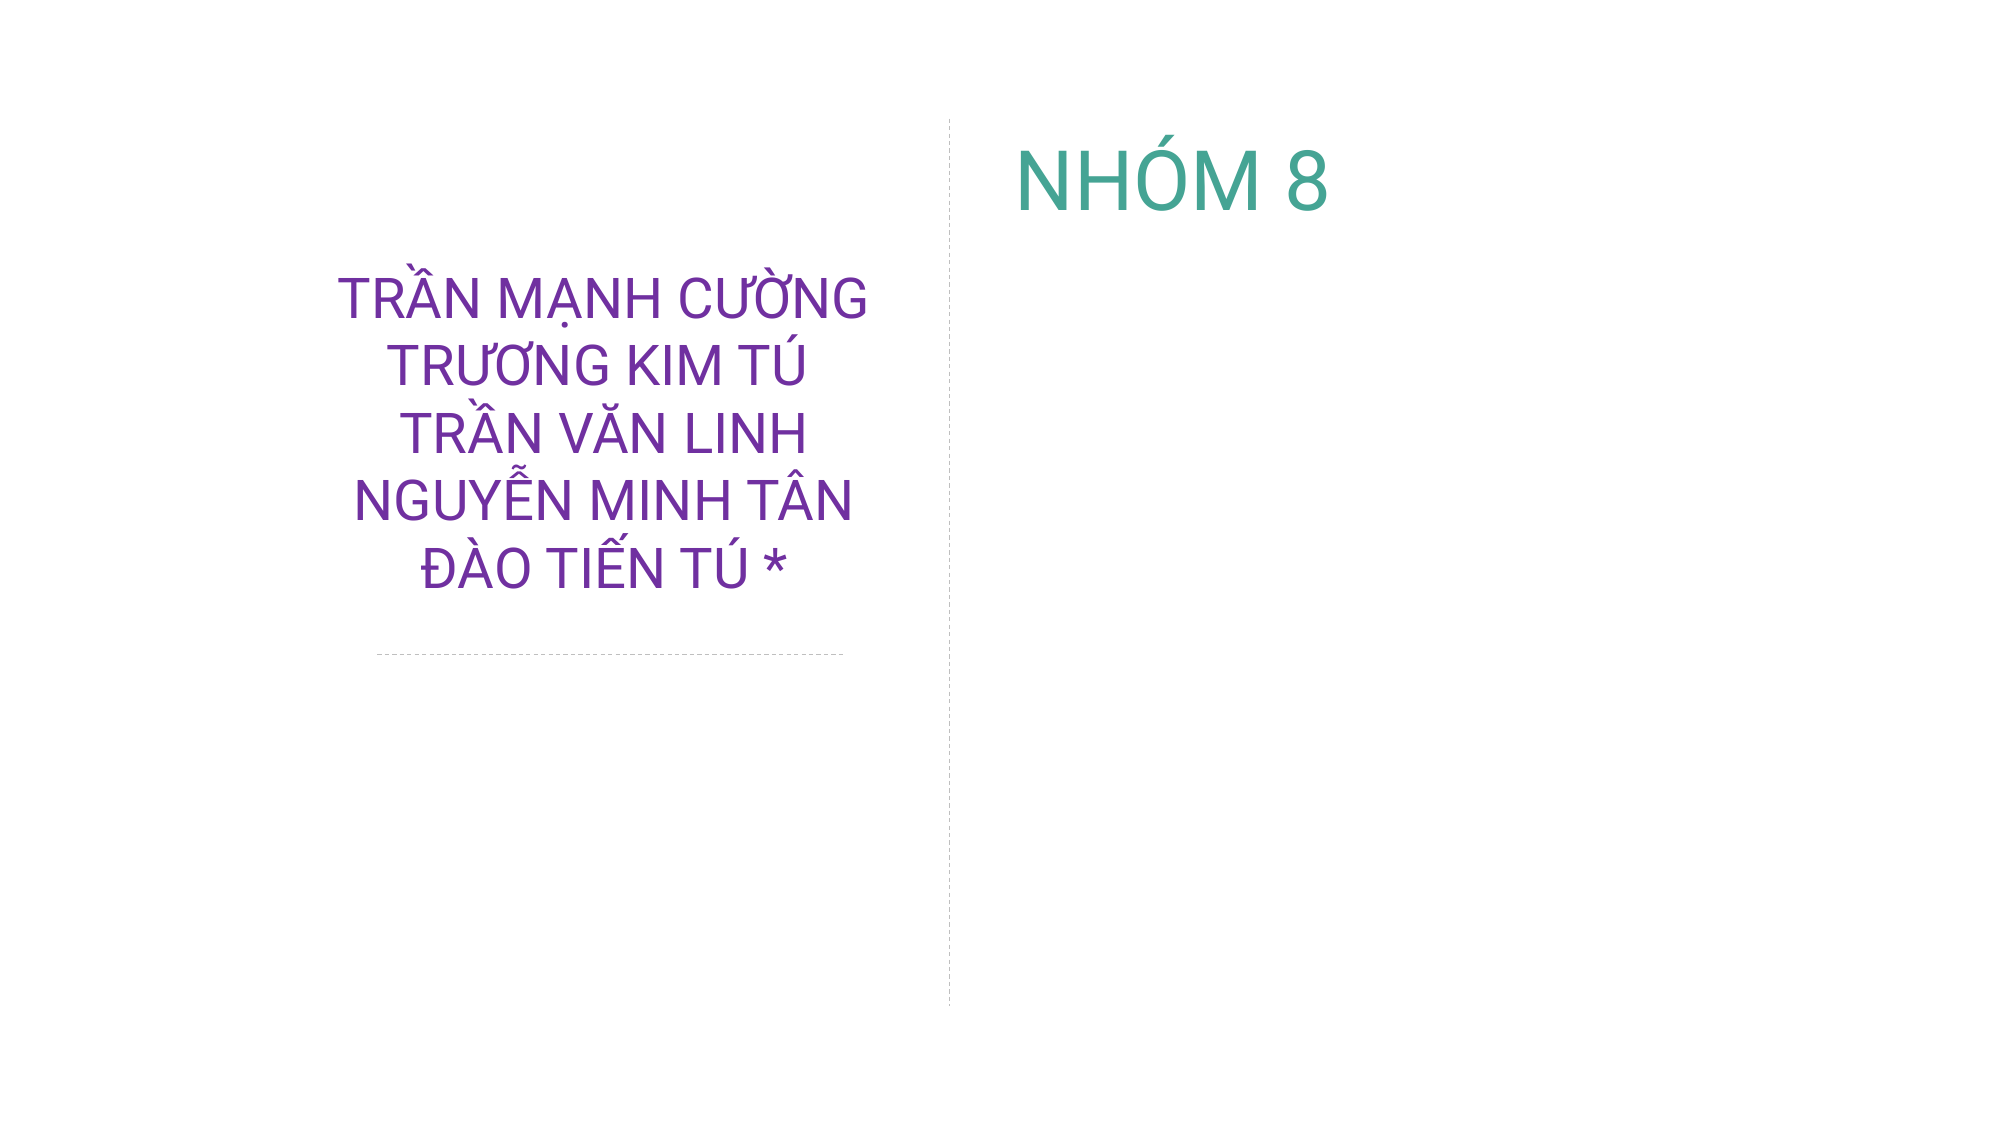

Nhóm 8
Trần Mạnh Cường
Trương Kim Tú
Trần Văn Linh
Nguyễn Minh Tân
Đào Tiến Tú *